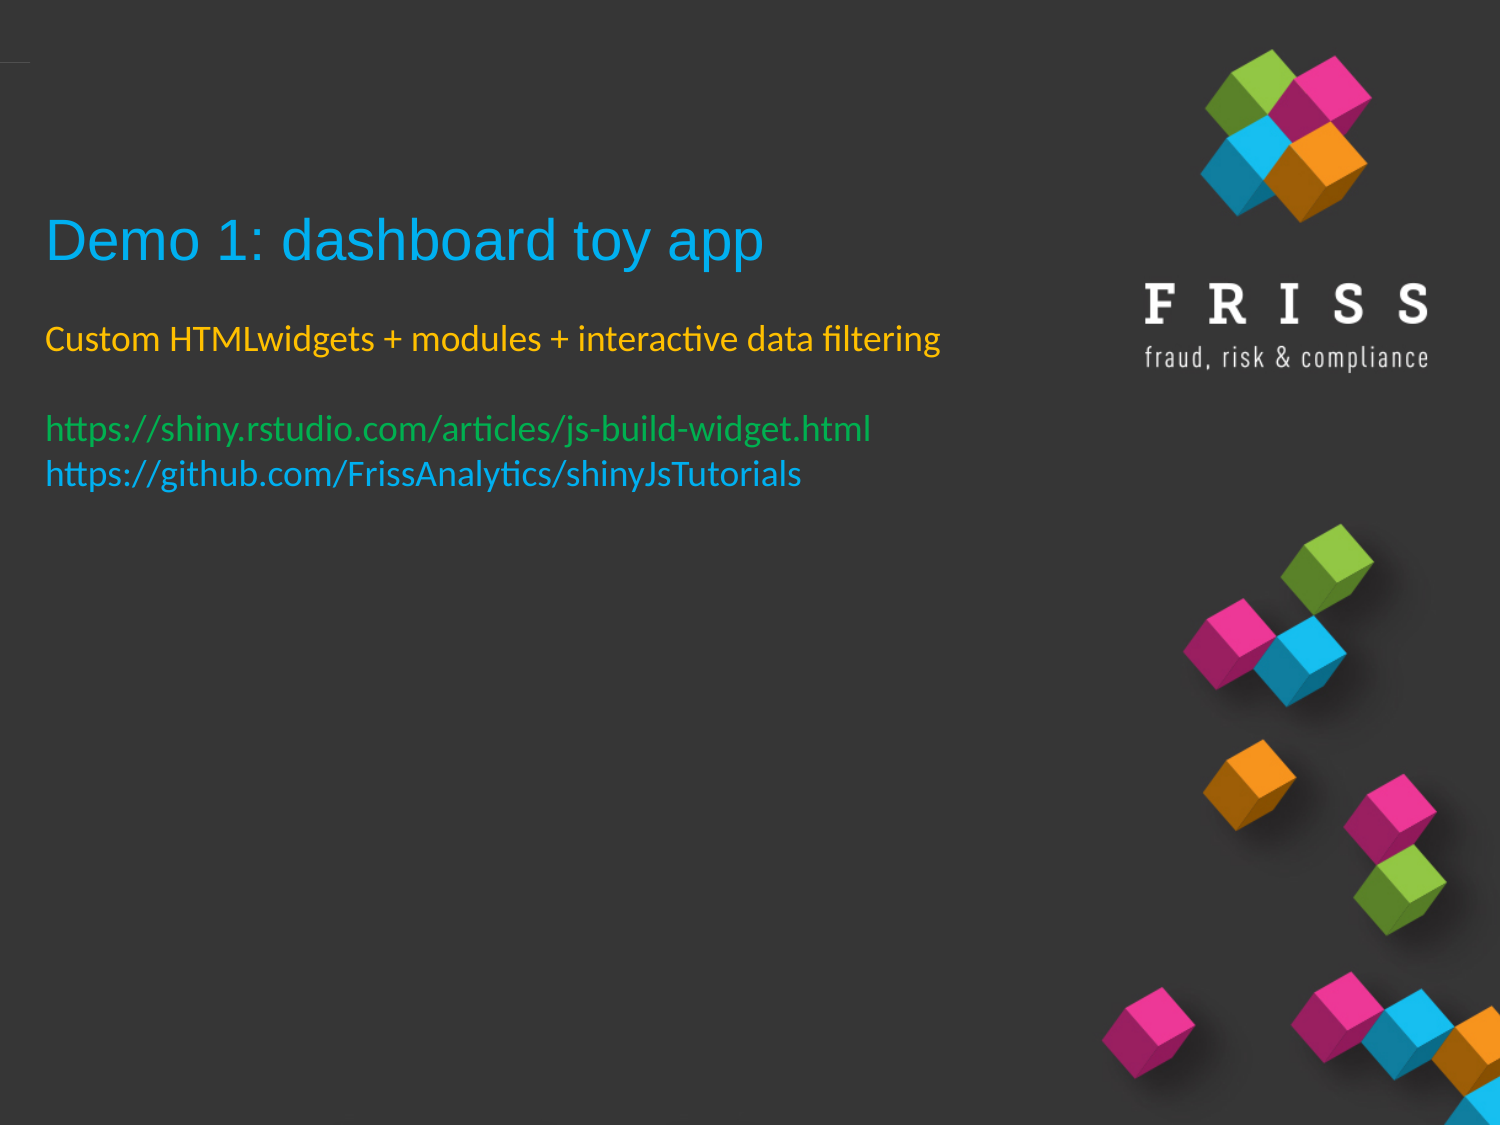

Demo 1: dashboard toy app
Custom HTMLwidgets + modules + interactive data filtering

https://shiny.rstudio.com/articles/js-build-widget.html
https://github.com/FrissAnalytics/shinyJsTutorials